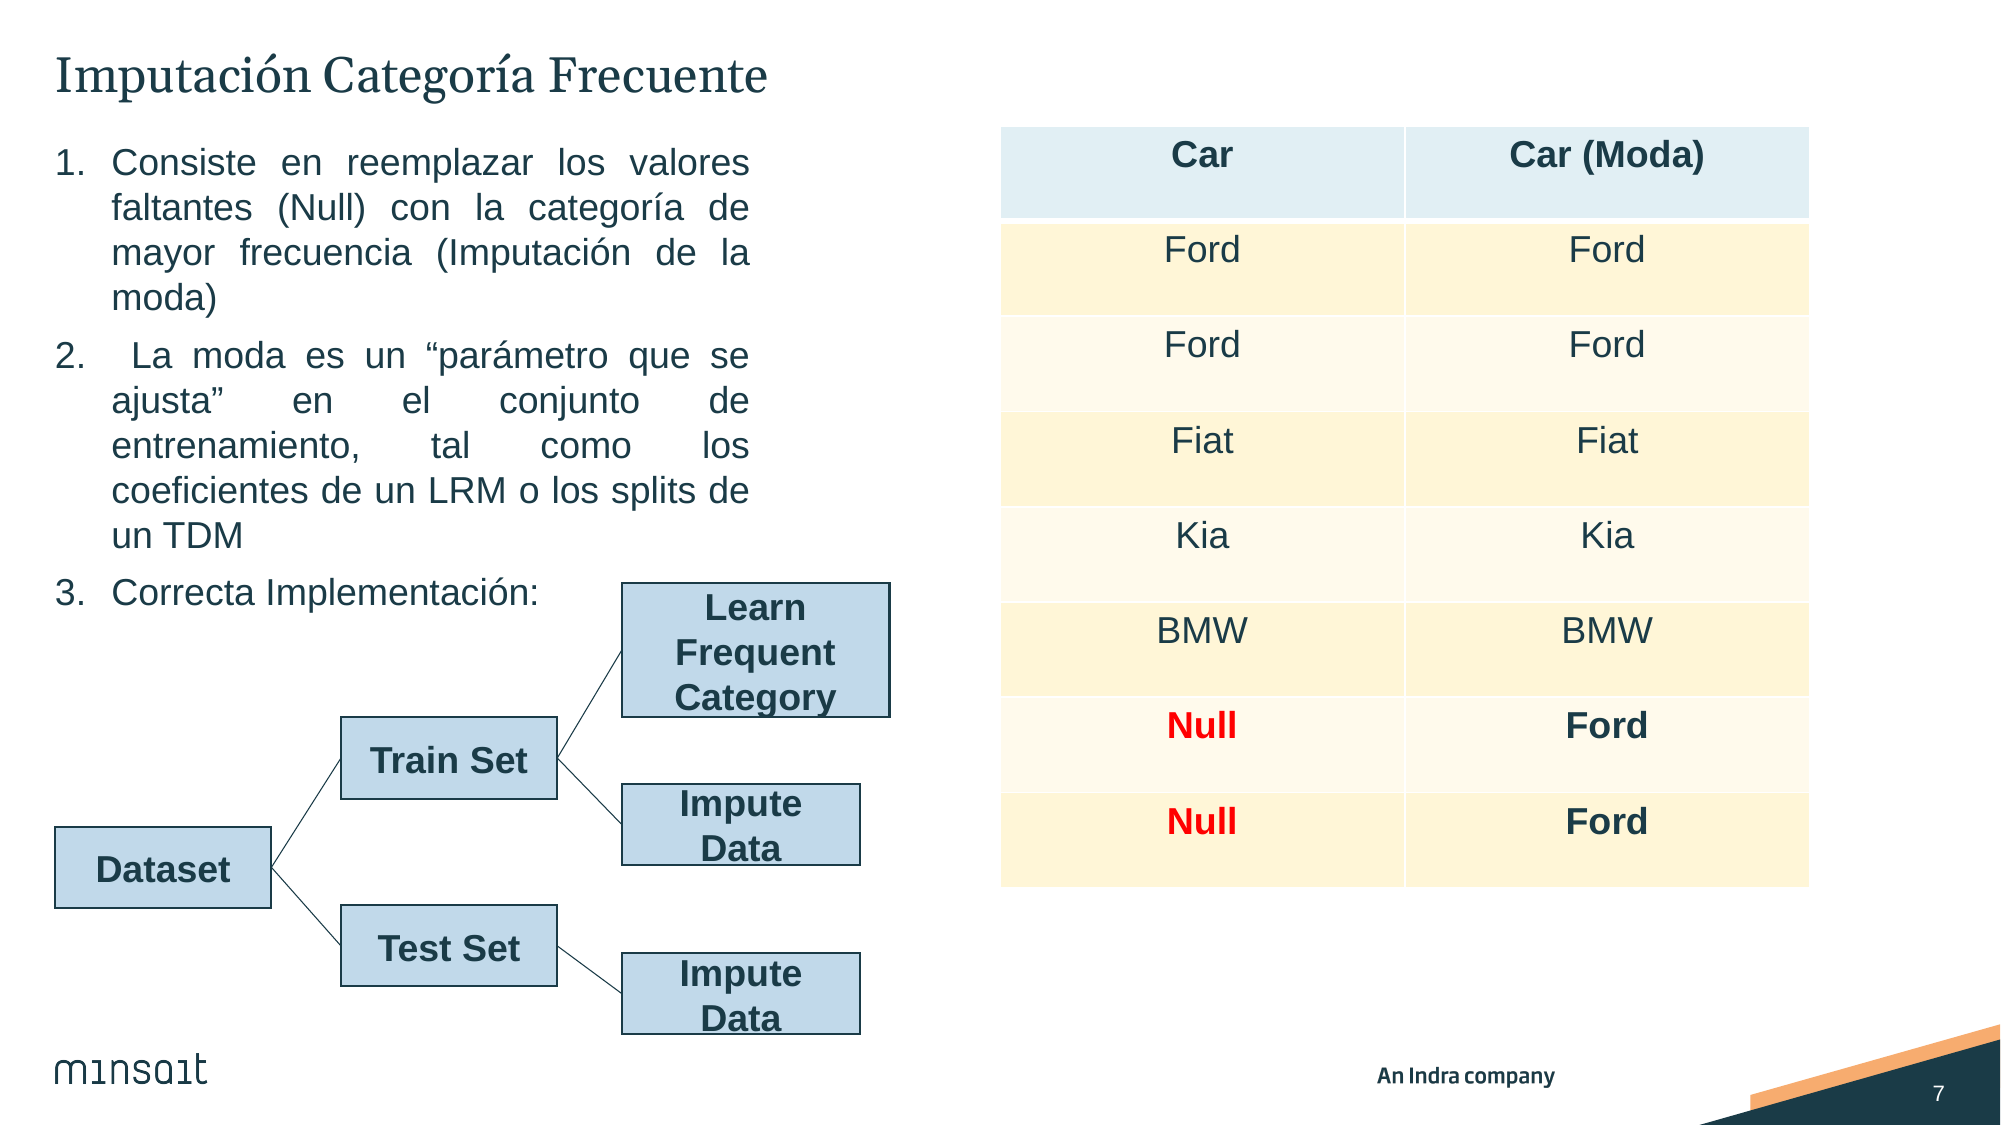

# Imputación Categoría Frecuente
| Car | Car (Moda) |
| --- | --- |
| Ford | Ford |
| Ford | Ford |
| Fiat | Fiat |
| Kia | Kia |
| BMW | BMW |
| Null | Ford |
| Null | Ford |
Consiste en reemplazar los valores faltantes (Null) con la categoría de mayor frecuencia (Imputación de la moda)
 La moda es un “parámetro que se ajusta” en el conjunto de entrenamiento, tal como los coeficientes de un LRM o los splits de un TDM
Correcta Implementación:

Learn Frequent Category
Train Set
Impute Data
Dataset
Test Set
Impute Data